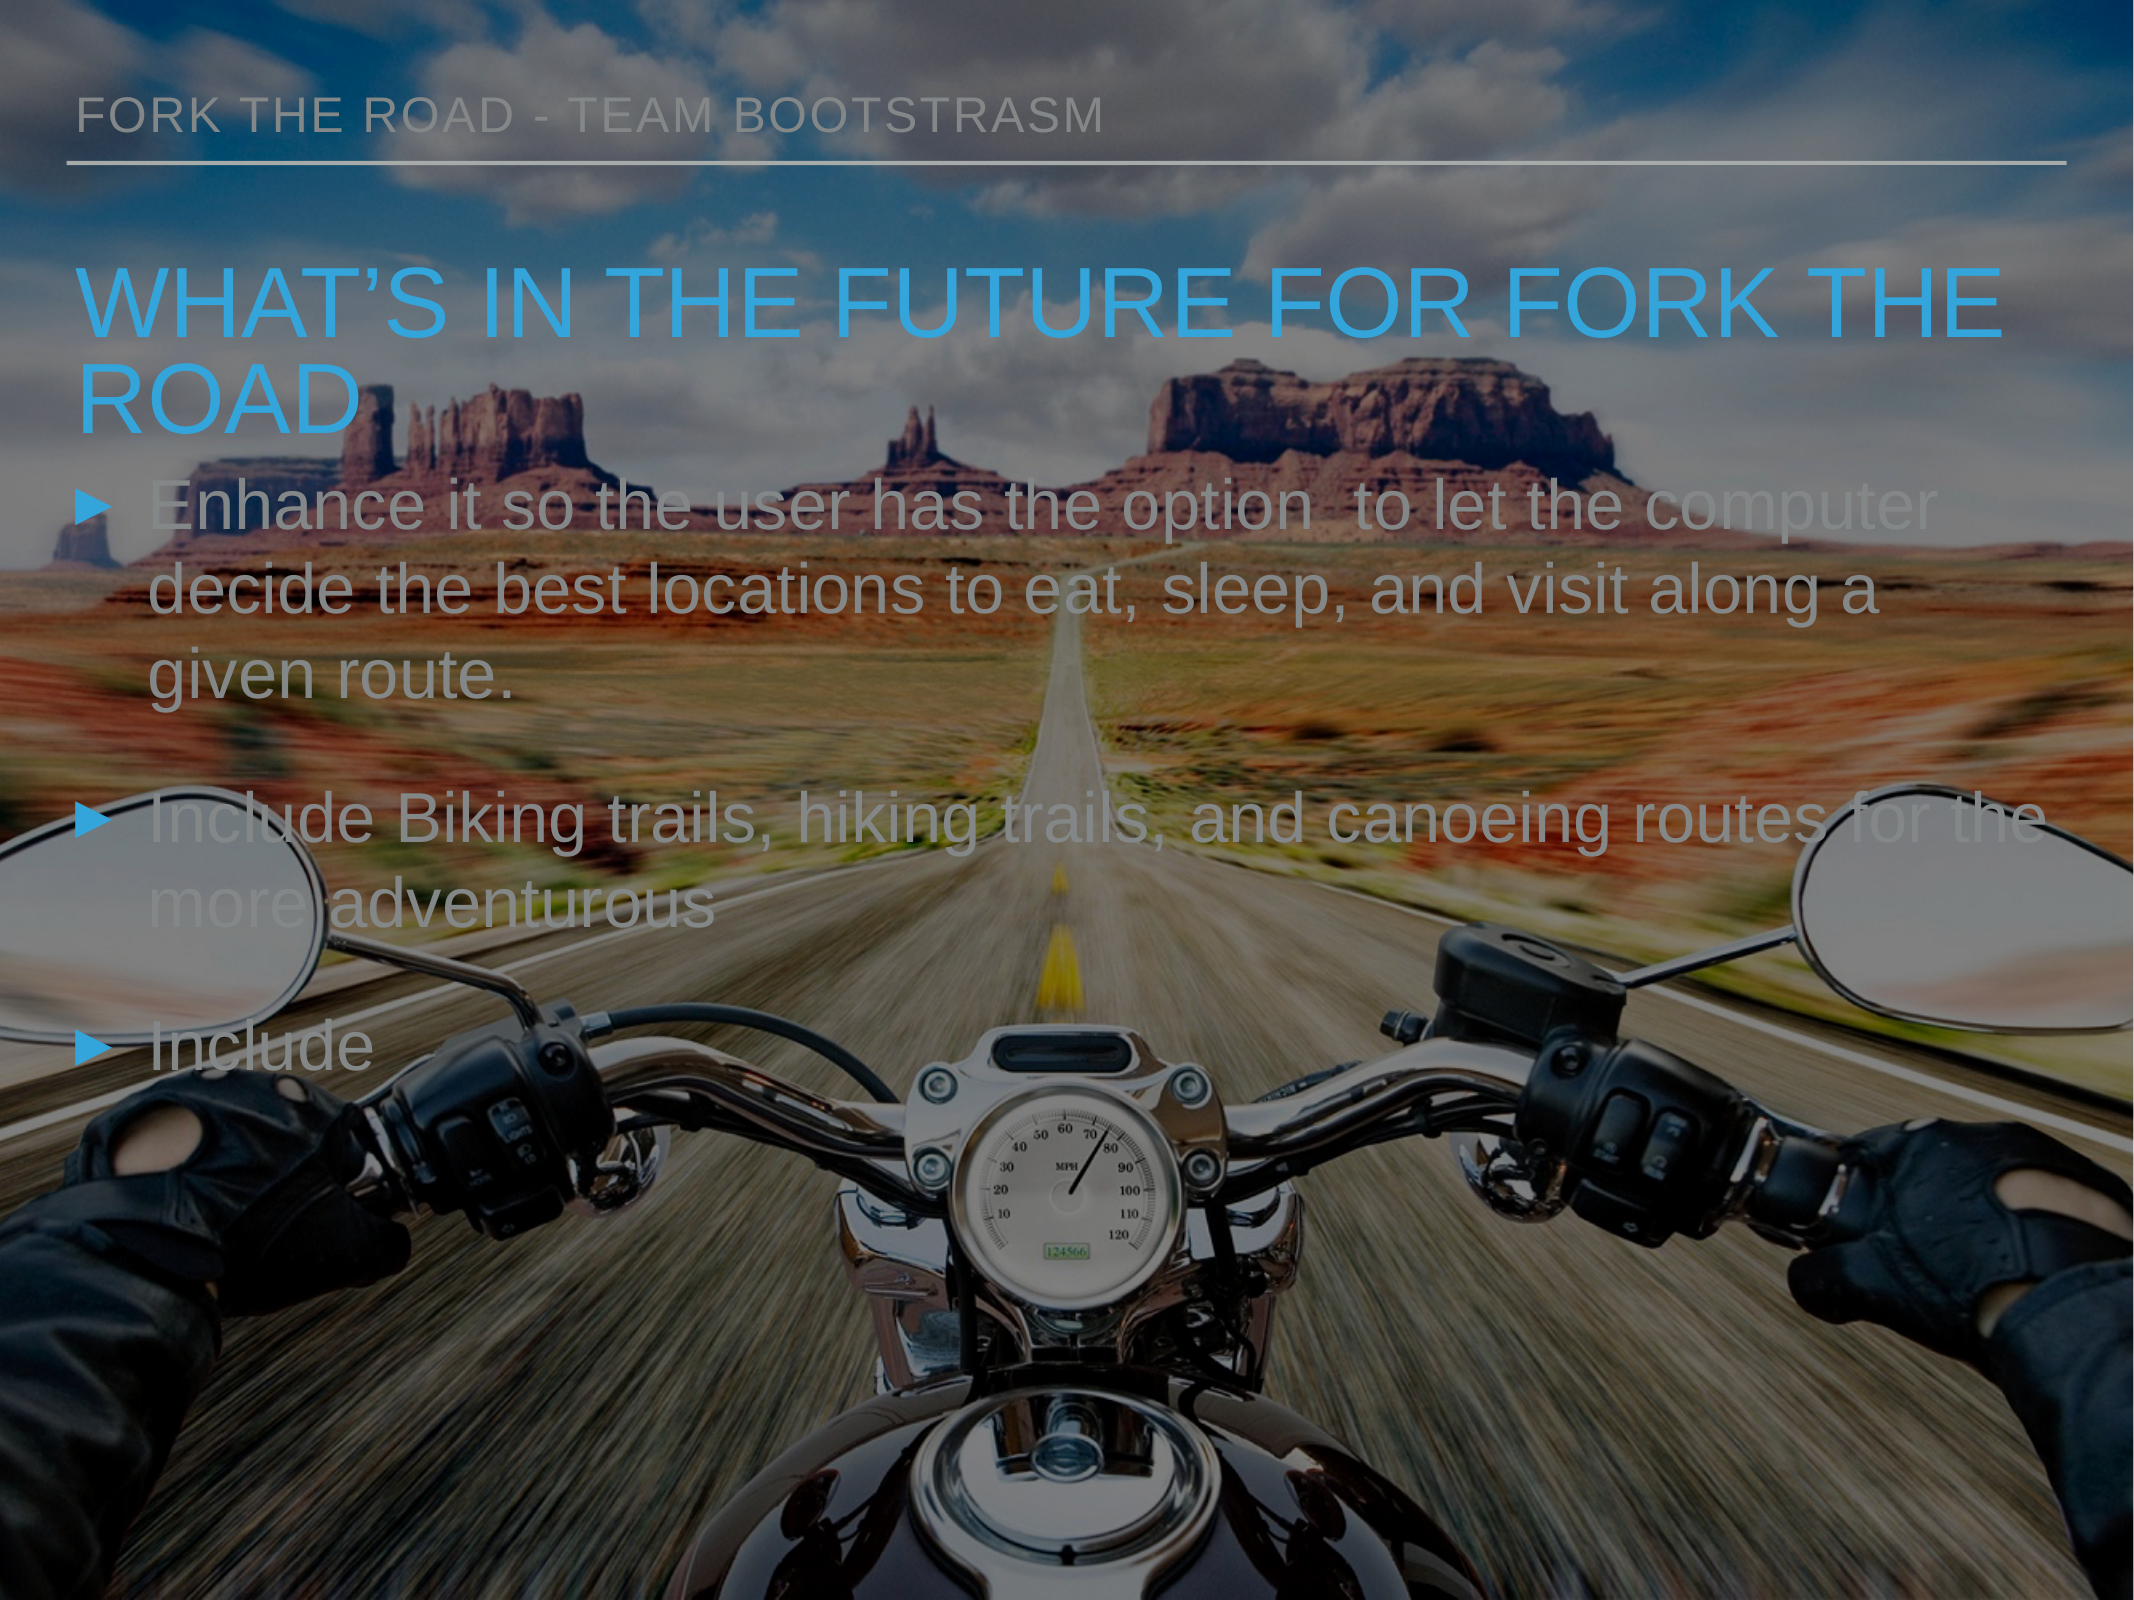

Fork The RoAd - Team BOOTStrasm
# What’s in The Future For Fork The Road
Enhance it so the user has the option  to let the computer decide the best locations to eat, sleep, and visit along a given route.
Include Biking trails, hiking trails, and canoeing routes for the more adventurous
Include